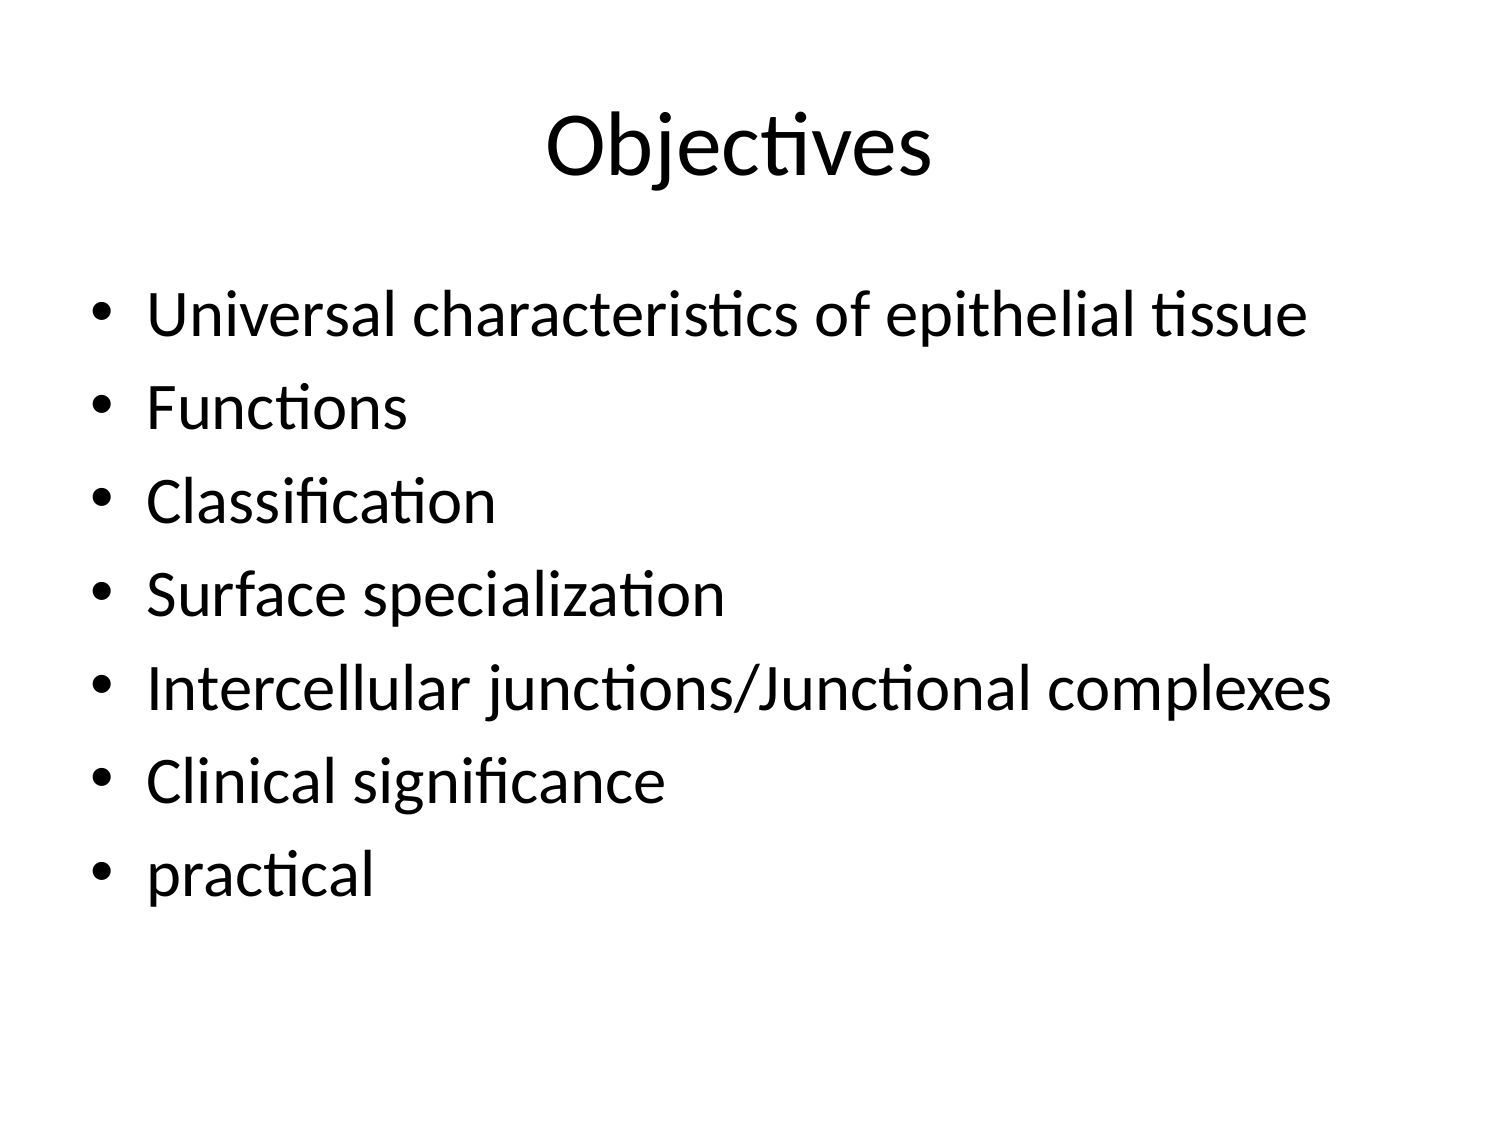

# Objectives
Universal characteristics of epithelial tissue
Functions
Classification
Surface specialization
Intercellular junctions/Junctional complexes
Clinical significance
practical